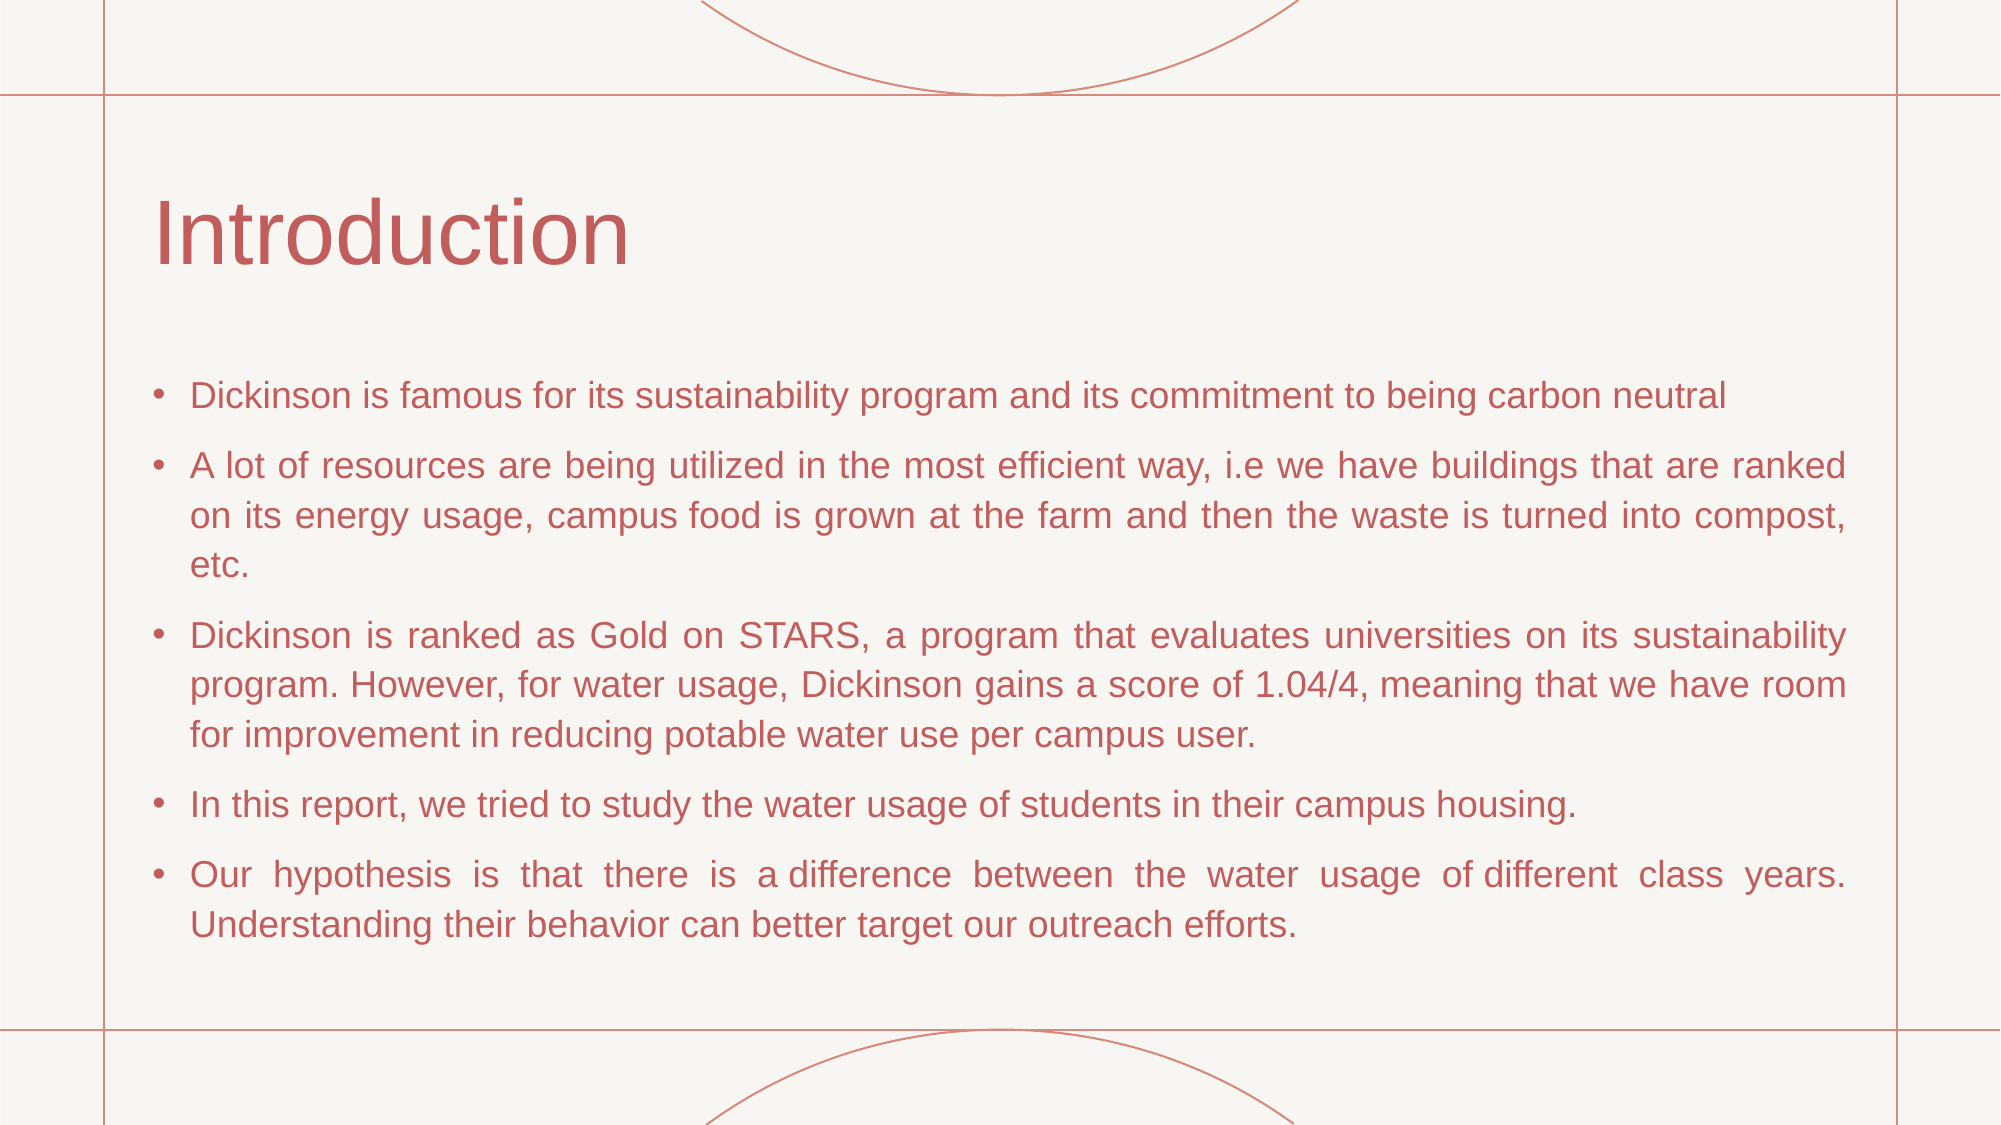

# Introduction
Dickinson is famous for its sustainability program and its commitment to being carbon neutral
A lot of resources are being utilized in the most efficient way, i.e we have buildings that are ranked on its energy usage, campus food is grown at the farm and then the waste is turned into compost, etc.
Dickinson is ranked as Gold on STARS, a program that evaluates universities on its sustainability program. However, for water usage, Dickinson gains a score of 1.04/4, meaning that we have room for improvement in reducing potable water use per campus user.
In this report, we tried to study the water usage of students in their campus housing.
Our hypothesis is that there is a difference between the water usage of different class years. Understanding their behavior can better target our outreach efforts.